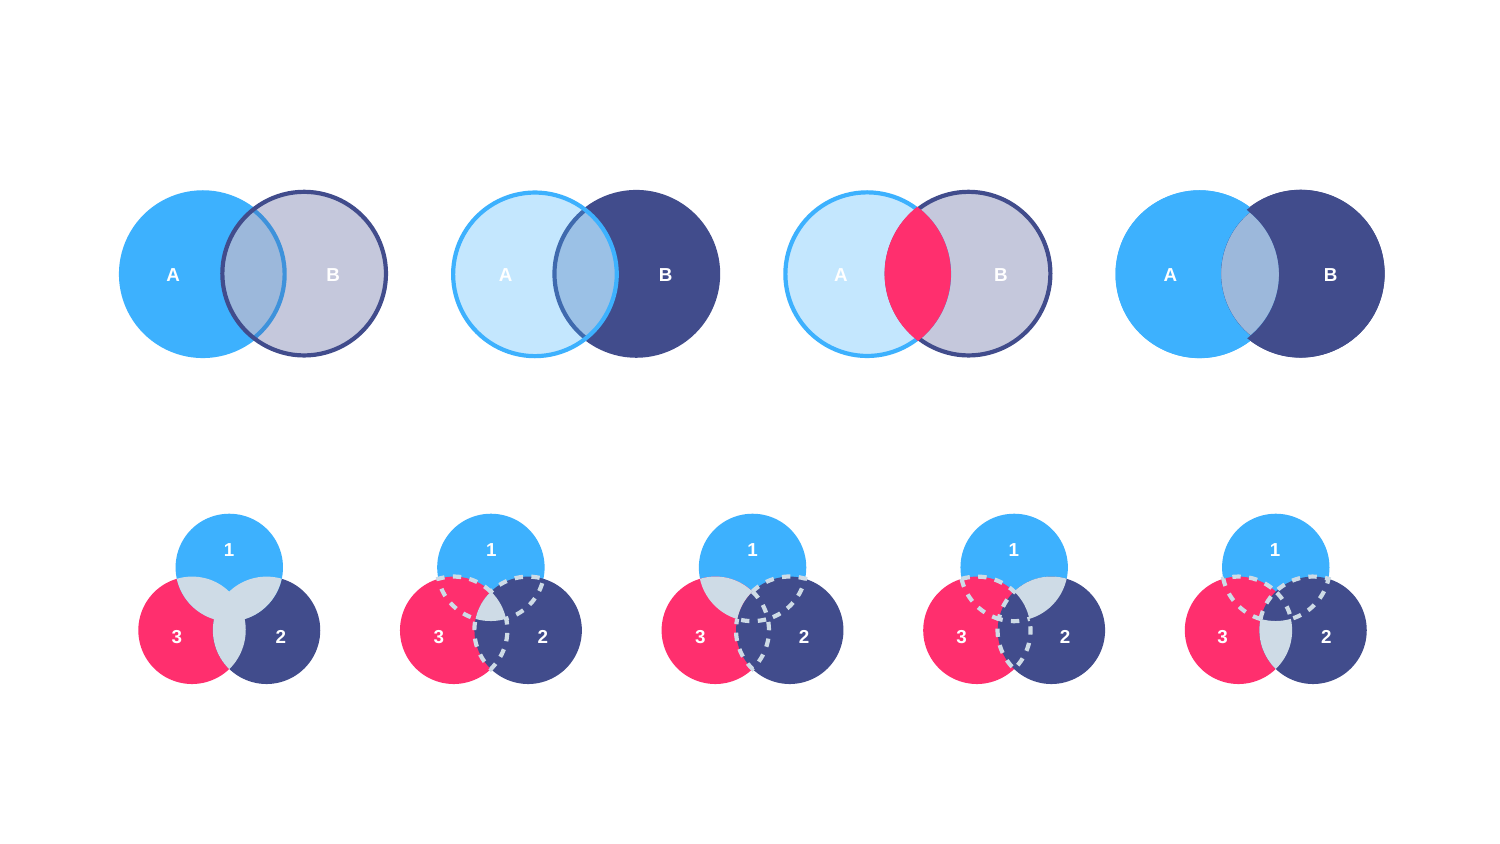

A
B
A
B
A
B
A
B

1
1
1
1
1

3
2
3
2
3
2
3
2
3
2